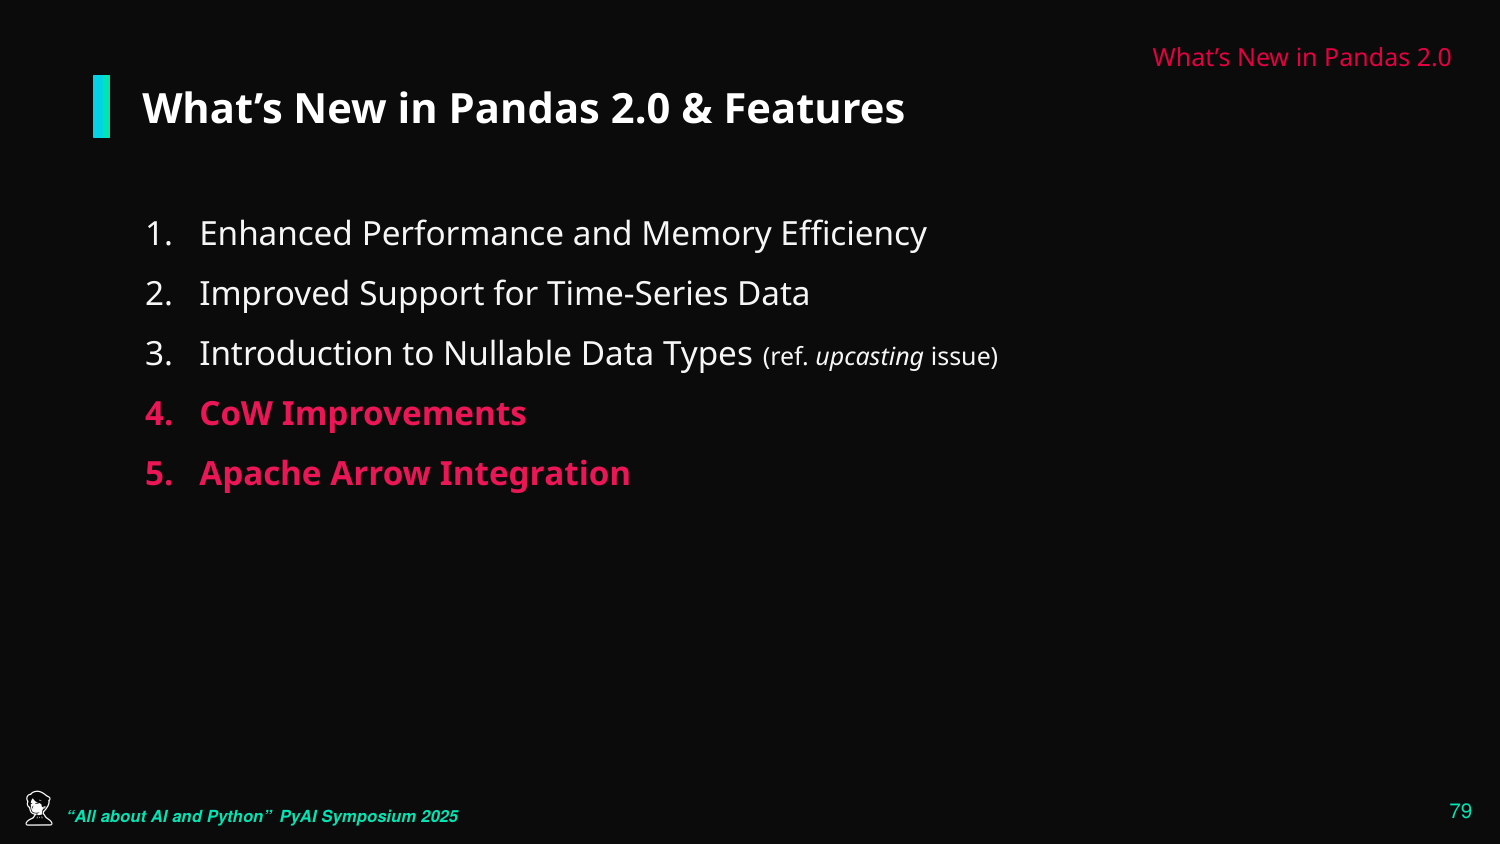

What’s New in Pandas 2.0
# What’s New in Pandas 2.0 & Features
Enhanced Performance and Memory Efficiency
Improved Support for Time-Series Data
Introduction to Nullable Data Types (ref. upcasting issue)
CoW Improvements
Apache Arrow Integration
79